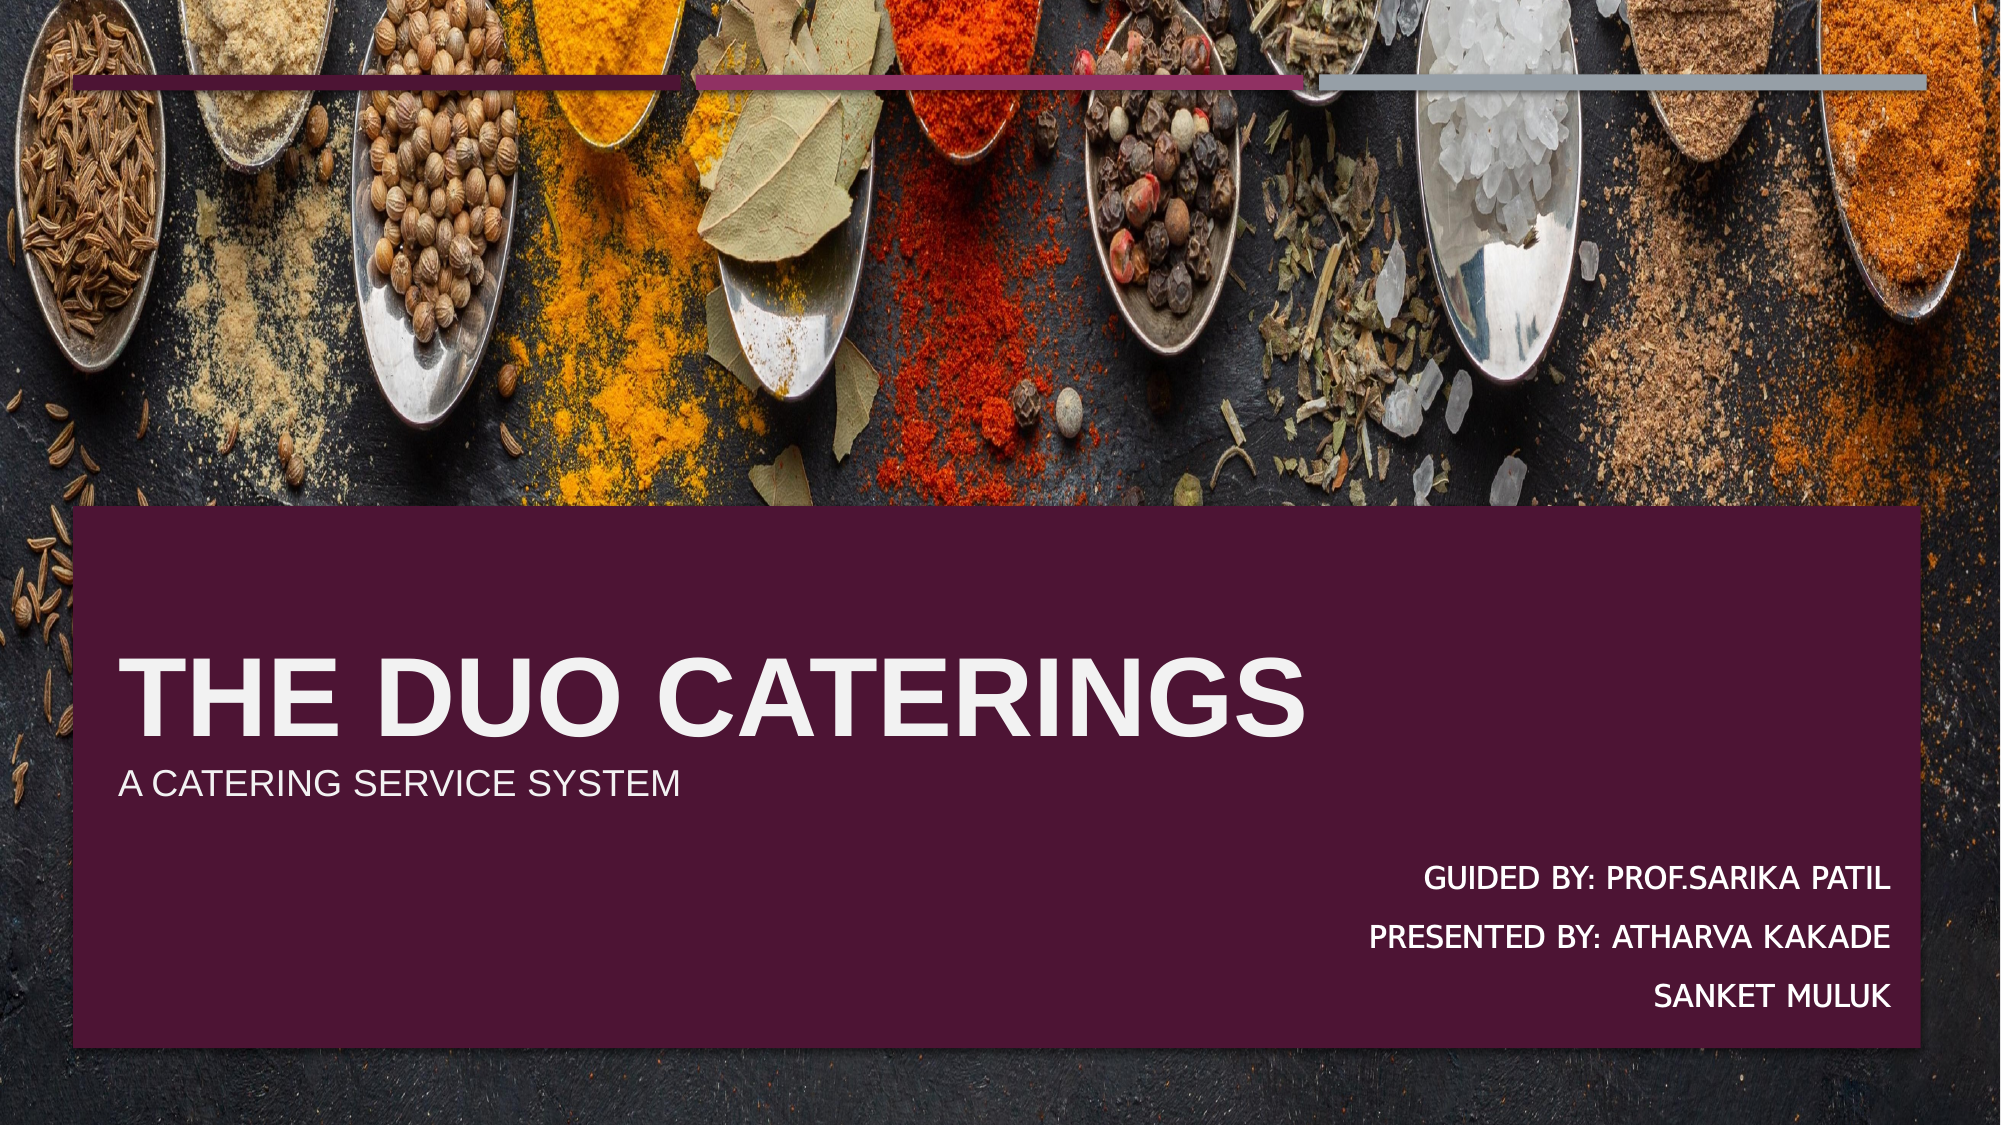

# THE DUO CATERINGS a catering service system
       Guided by: Prof.Sarika Patil
   Presented by: Atharva Kakade
Sanket Muluk